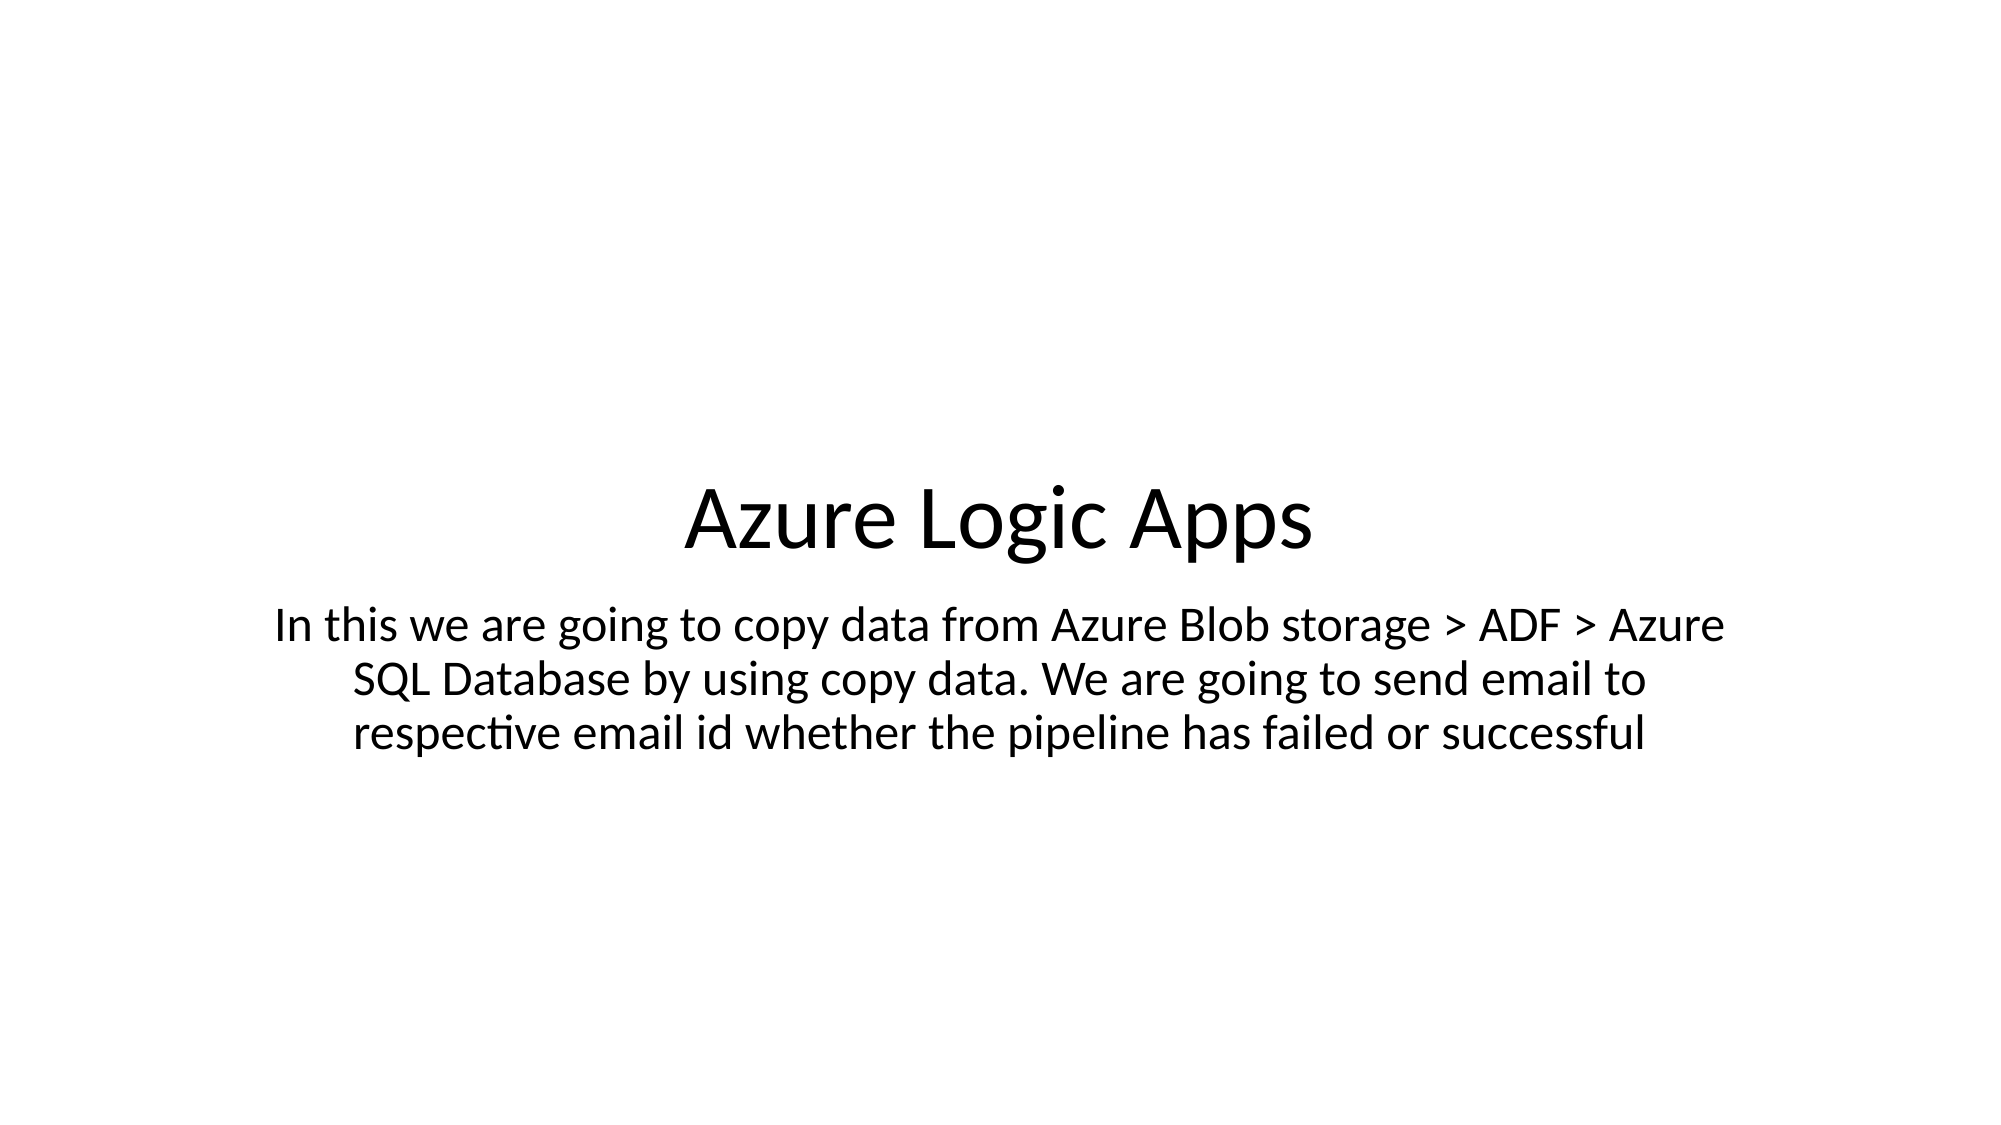

# Azure Logic Apps
In this we are going to copy data from Azure Blob storage > ADF > Azure SQL Database by using copy data. We are going to send email to respective email id whether the pipeline has failed or successful